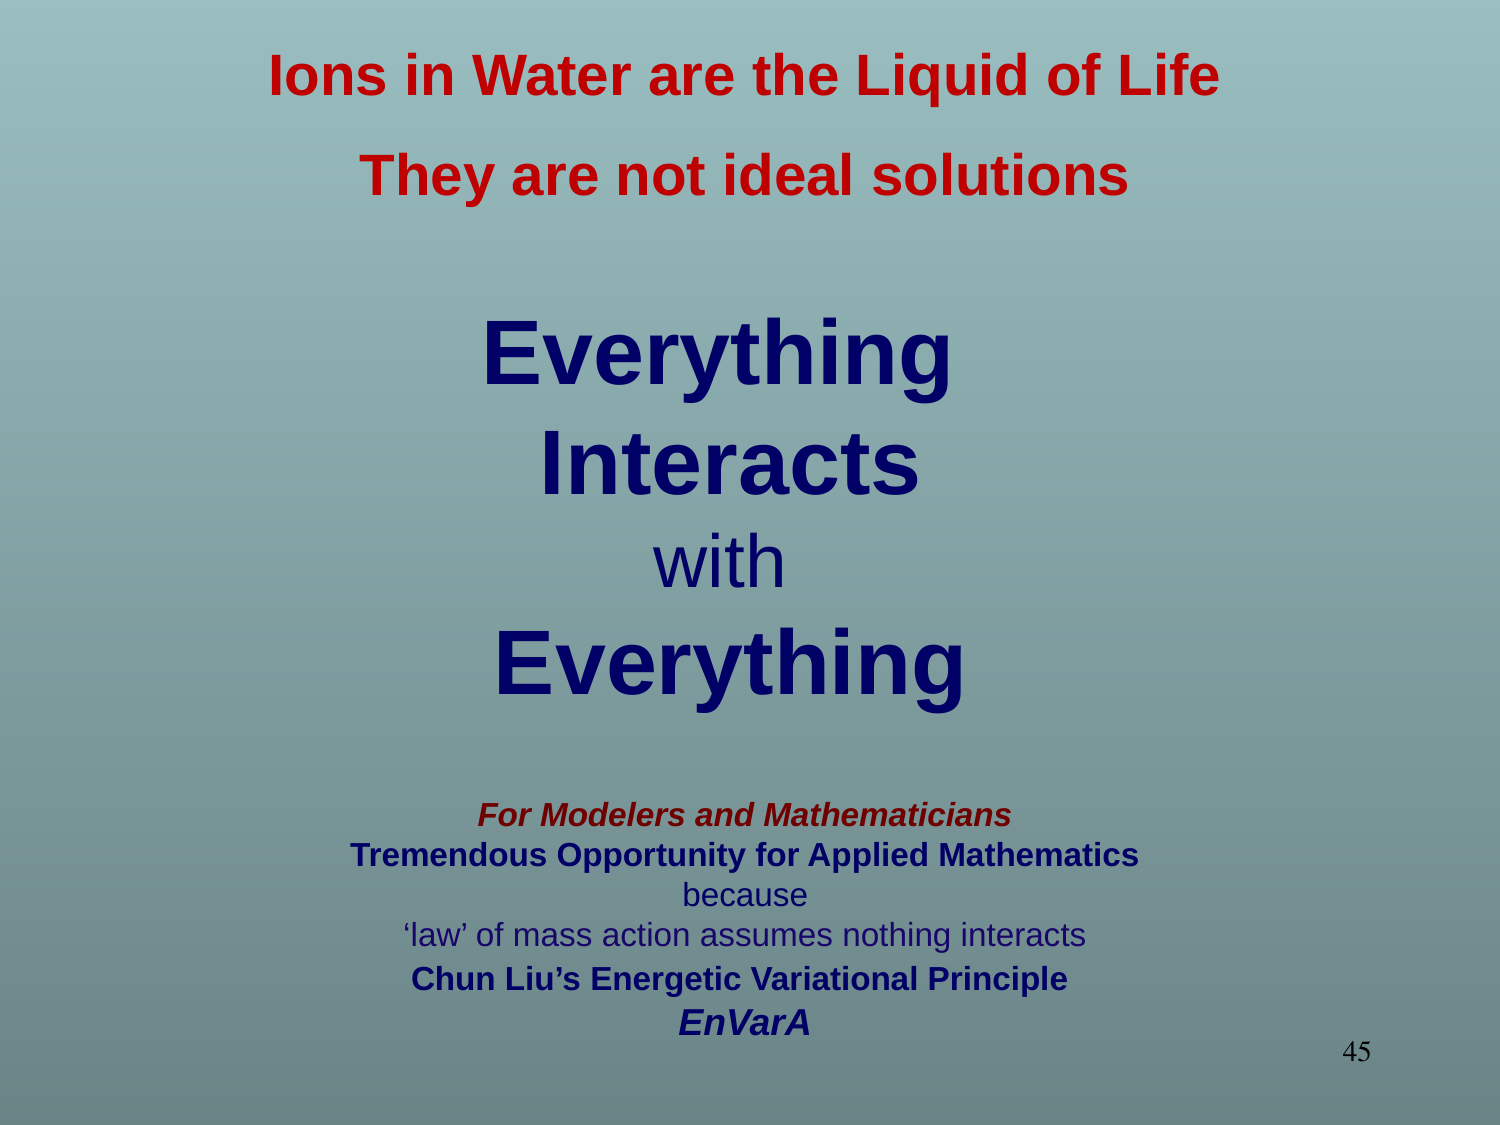

Ions in Water are the Liquid of Life
They are not ideal solutions
Everything
Interacts
with
Everything

For Modelers and Mathematicians
Tremendous Opportunity for Applied Mathematics
because
‘law’ of mass action assumes nothing interacts
Chun Liu’s Energetic Variational Principle
EnVarA
45